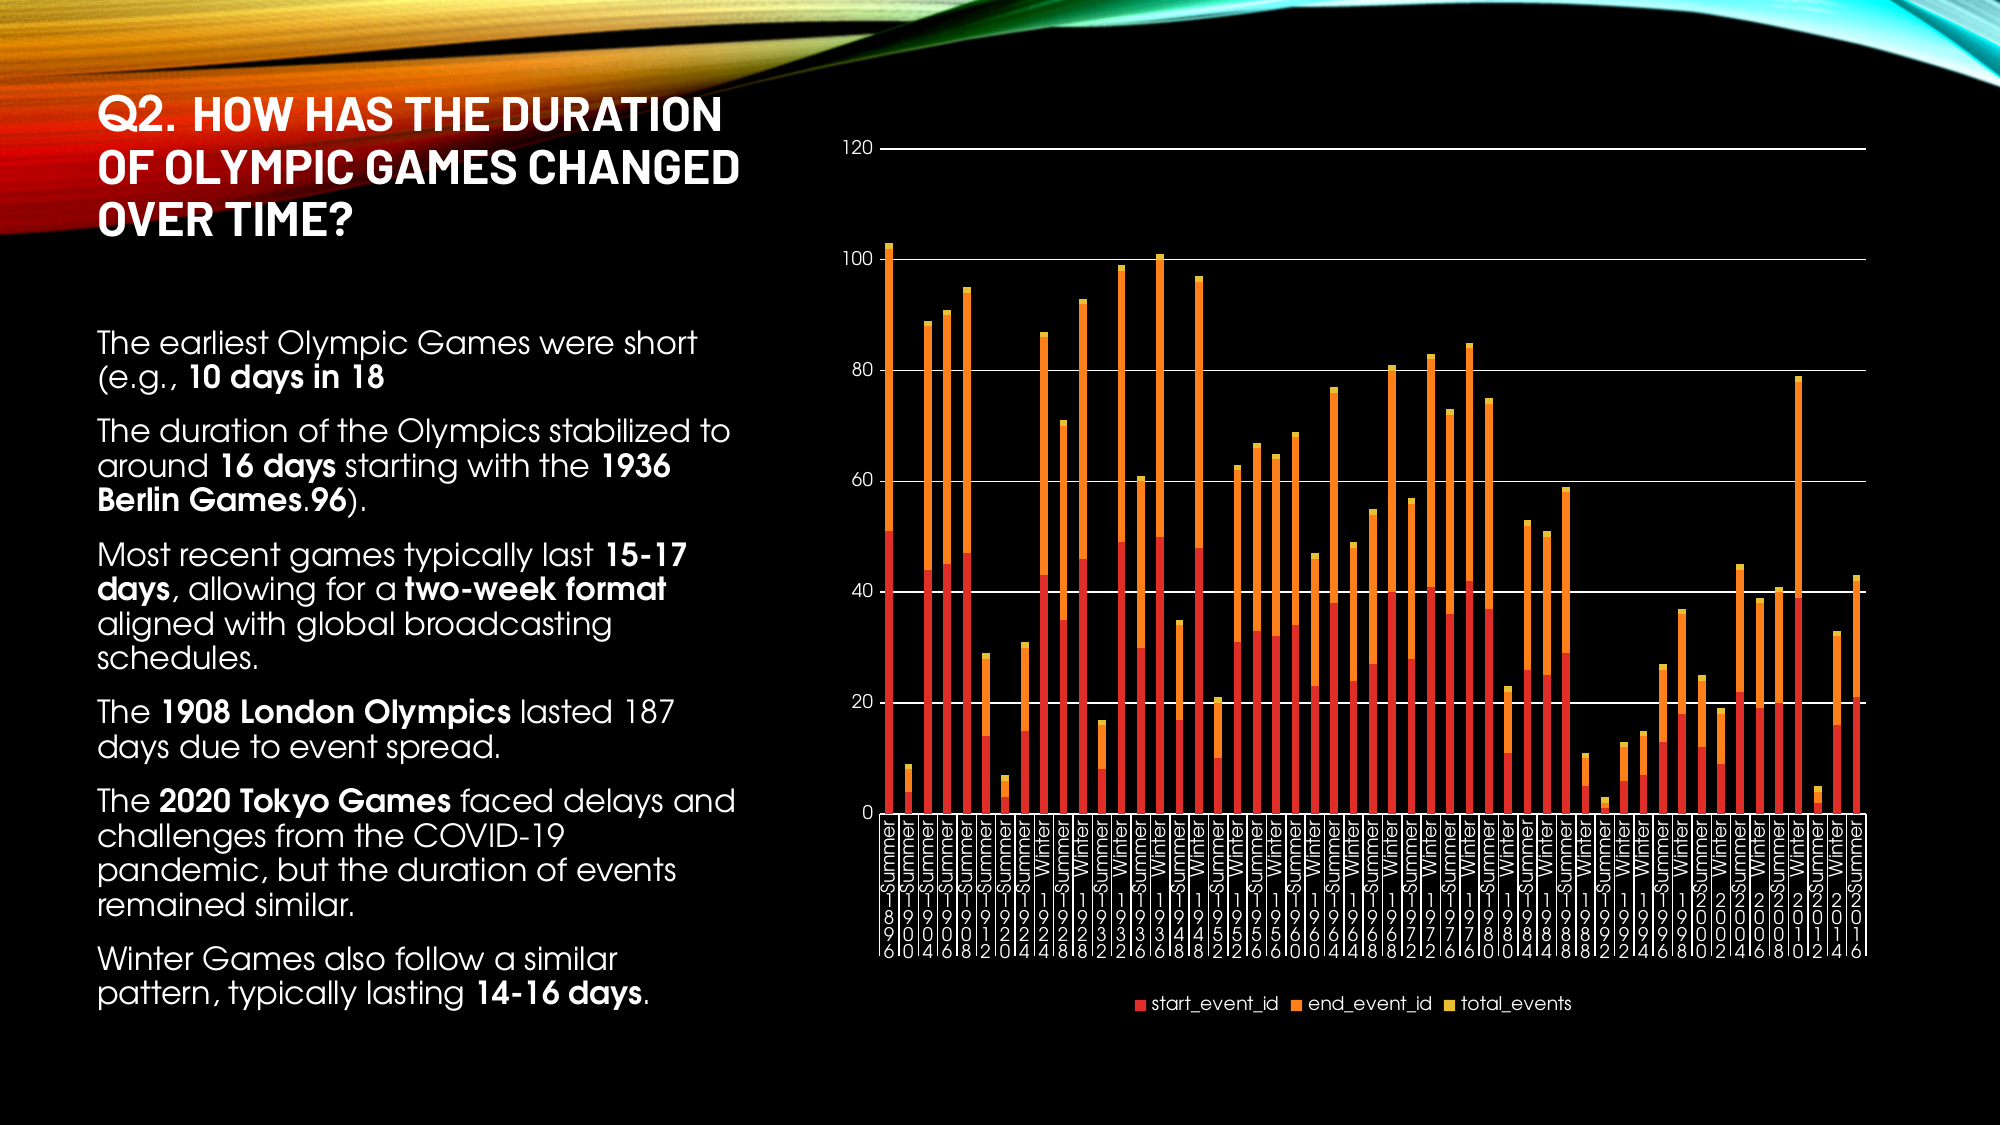

# Q2. How has the duration of Olympic Games changed over time?

### Chart

| Category | start_event_id | end_event_id | total_events |
|---|---|---|---|
| Summer | 51.0 | 51.0 | 1.0 |
| Summer | 4.0 | 4.0 | 1.0 |
| Summer | 44.0 | 44.0 | 1.0 |
| Summer | 45.0 | 45.0 | 1.0 |
| Summer | 47.0 | 47.0 | 1.0 |
| Summer | 14.0 | 14.0 | 1.0 |
| Summer | 3.0 | 3.0 | 1.0 |
| Summer | 15.0 | 15.0 | 1.0 |
| Winter | 43.0 | 43.0 | 1.0 |
| Summer | 35.0 | 35.0 | 1.0 |
| Winter | 46.0 | 46.0 | 1.0 |
| Summer | 8.0 | 8.0 | 1.0 |
| Winter | 49.0 | 49.0 | 1.0 |
| Summer | 30.0 | 30.0 | 1.0 |
| Winter | 50.0 | 50.0 | 1.0 |
| Summer | 17.0 | 17.0 | 1.0 |
| Winter | 48.0 | 48.0 | 1.0 |
| Summer | 10.0 | 10.0 | 1.0 |
| Winter | 31.0 | 31.0 | 1.0 |
| Summer | 33.0 | 33.0 | 1.0 |
| Winter | 32.0 | 32.0 | 1.0 |
| Summer | 34.0 | 34.0 | 1.0 |
| Winter | 23.0 | 23.0 | 1.0 |
| Summer | 38.0 | 38.0 | 1.0 |
| Winter | 24.0 | 24.0 | 1.0 |
| Summer | 27.0 | 27.0 | 1.0 |
| Winter | 40.0 | 40.0 | 1.0 |
| Summer | 28.0 | 28.0 | 1.0 |
| Winter | 41.0 | 41.0 | 1.0 |
| Summer | 36.0 | 36.0 | 1.0 |
| Winter | 42.0 | 42.0 | 1.0 |
| Summer | 37.0 | 37.0 | 1.0 |
| Winter | 11.0 | 11.0 | 1.0 |
| Summer | 26.0 | 26.0 | 1.0 |
| Winter | 25.0 | 25.0 | 1.0 |
| Summer | 29.0 | 29.0 | 1.0 |
| Winter | 5.0 | 5.0 | 1.0 |
| Summer | 1.0 | 1.0 | 1.0 |
| Winter | 6.0 | 6.0 | 1.0 |
| Winter | 7.0 | 7.0 | 1.0 |
| Summer | 13.0 | 13.0 | 1.0 |
| Winter | 18.0 | 18.0 | 1.0 |
| Summer | 12.0 | 12.0 | 1.0 |
| Winter | 9.0 | 9.0 | 1.0 |
| Summer | 22.0 | 22.0 | 1.0 |
| Winter | 19.0 | 19.0 | 1.0 |
| Summer | 20.0 | 20.0 | 1.0 |
| Winter | 39.0 | 39.0 | 1.0 |
| Summer | 2.0 | 2.0 | 1.0 |
| Winter | 16.0 | 16.0 | 1.0 |
| Summer | 21.0 | 21.0 | 1.0 |
The earliest Olympic Games were short (e.g., 10 days in 18
The duration of the Olympics stabilized to around 16 days starting with the 1936 Berlin Games.96).
Most recent games typically last 15-17 days, allowing for a two-week format aligned with global broadcasting schedules.
The 1908 London Olympics lasted 187 days due to event spread.
The 2020 Tokyo Games faced delays and challenges from the COVID-19 pandemic, but the duration of events remained similar.
Winter Games also follow a similar pattern, typically lasting 14-16 days.